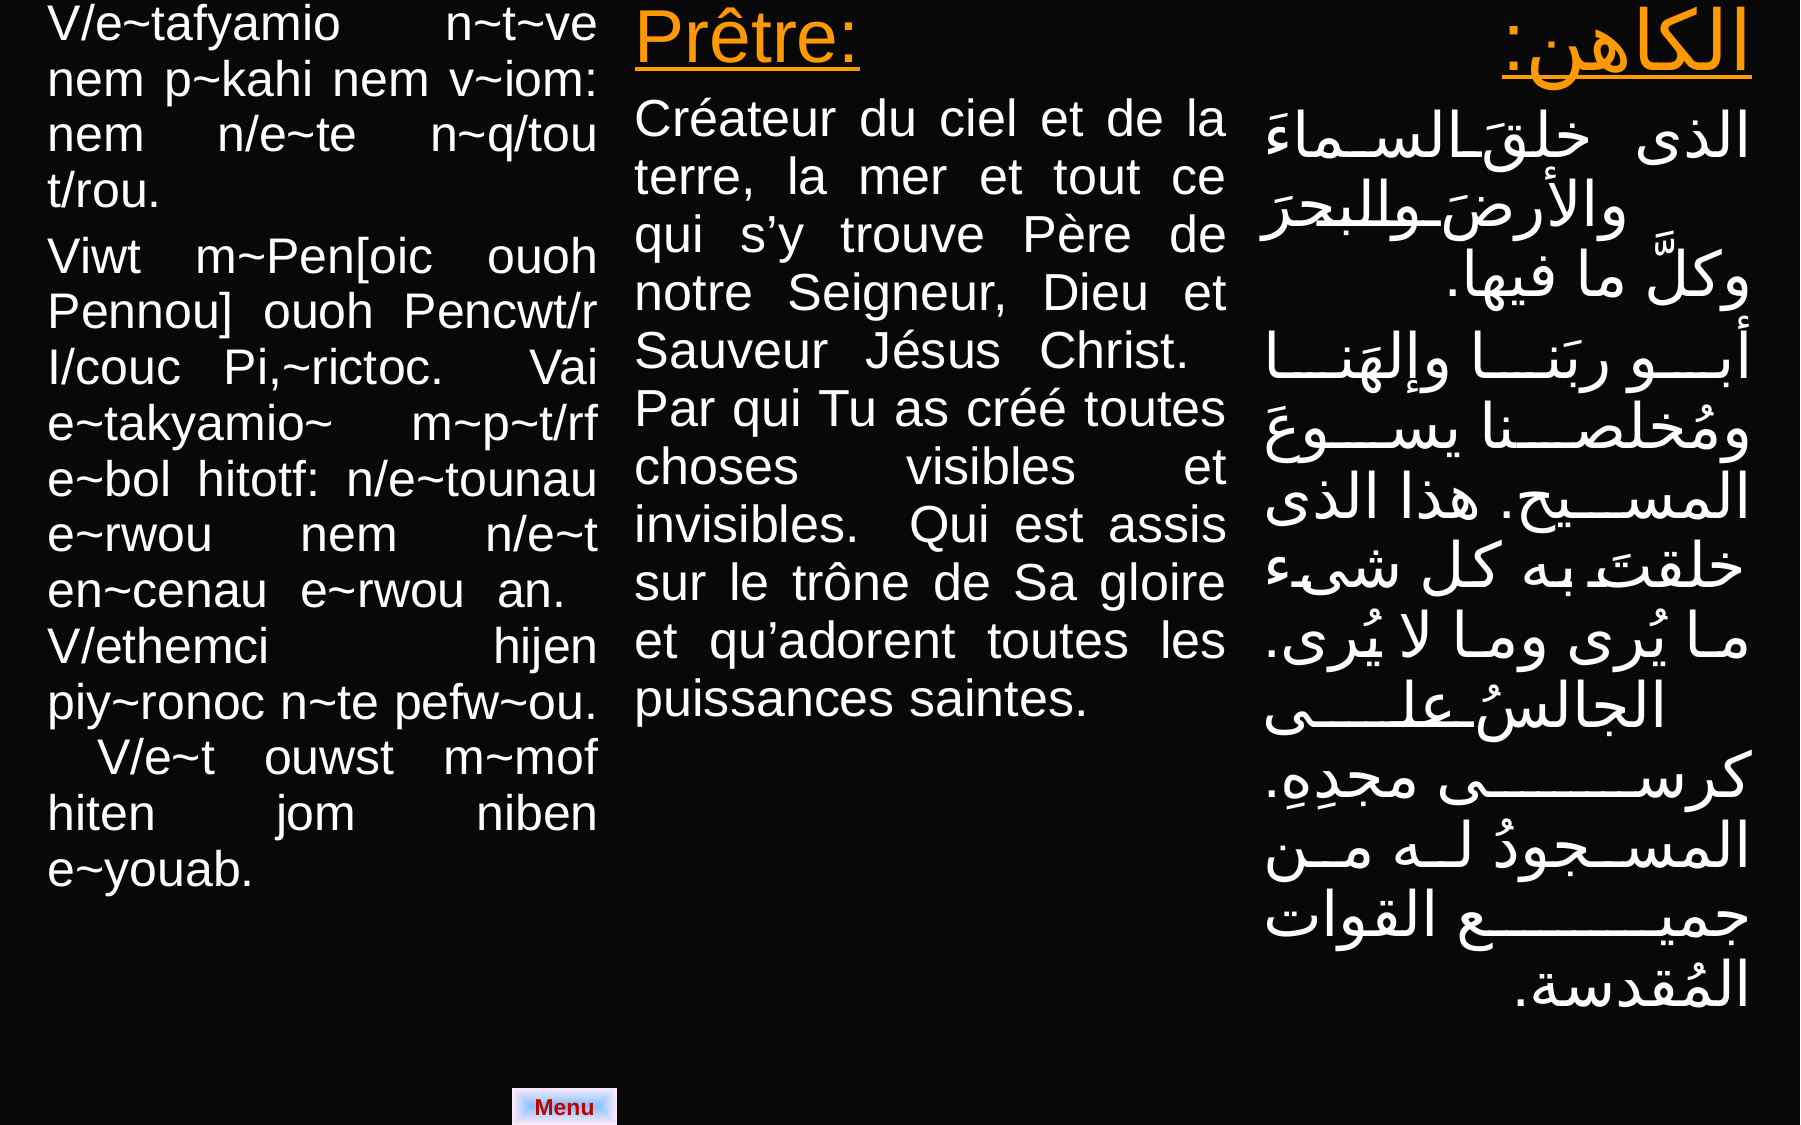

| V/e~tafyamio n~t~ve nem p~kahi nem v~iom: nem n/e~te n~q/tou t/rou. Viwt m~Pen[oic ouoh Pennou] ouoh Pencwt/r I/couc Pi,~rictoc. Vai e~takyamio~ m~p~t/rf e~bol hitotf: n/e~tounau e~rwou nem n/e~t en~cenau e~rwou an. V/ethemci hijen piy~ronoc n~te pefw~ou. V/e~t ouwst m~mof hiten jom niben e~youab. | Prêtre: Créateur du ciel et de la terre, la mer et tout ce qui s’y trouve Père de notre Seigneur, Dieu et Sauveur Jésus Christ. Par qui Tu as créé toutes choses visibles et invisibles. Qui est assis sur le trône de Sa gloire et qu’adorent toutes les puissances saintes. | الكاهن: الذى خلقَ السماءَ والأرضَ والبحرَ وكلَّ ما فيها. أبو ربَنا وإلهَنا ومُخلصنا يسوعَ المسيح. هذا الذى خلقتَ به كل شىء ما يُرى وما لا يُرى. الجالسُ على كرسى مجدِهِ. المسجودُ له من جميع القوات المُقدسة. |
| --- | --- | --- |
Menu